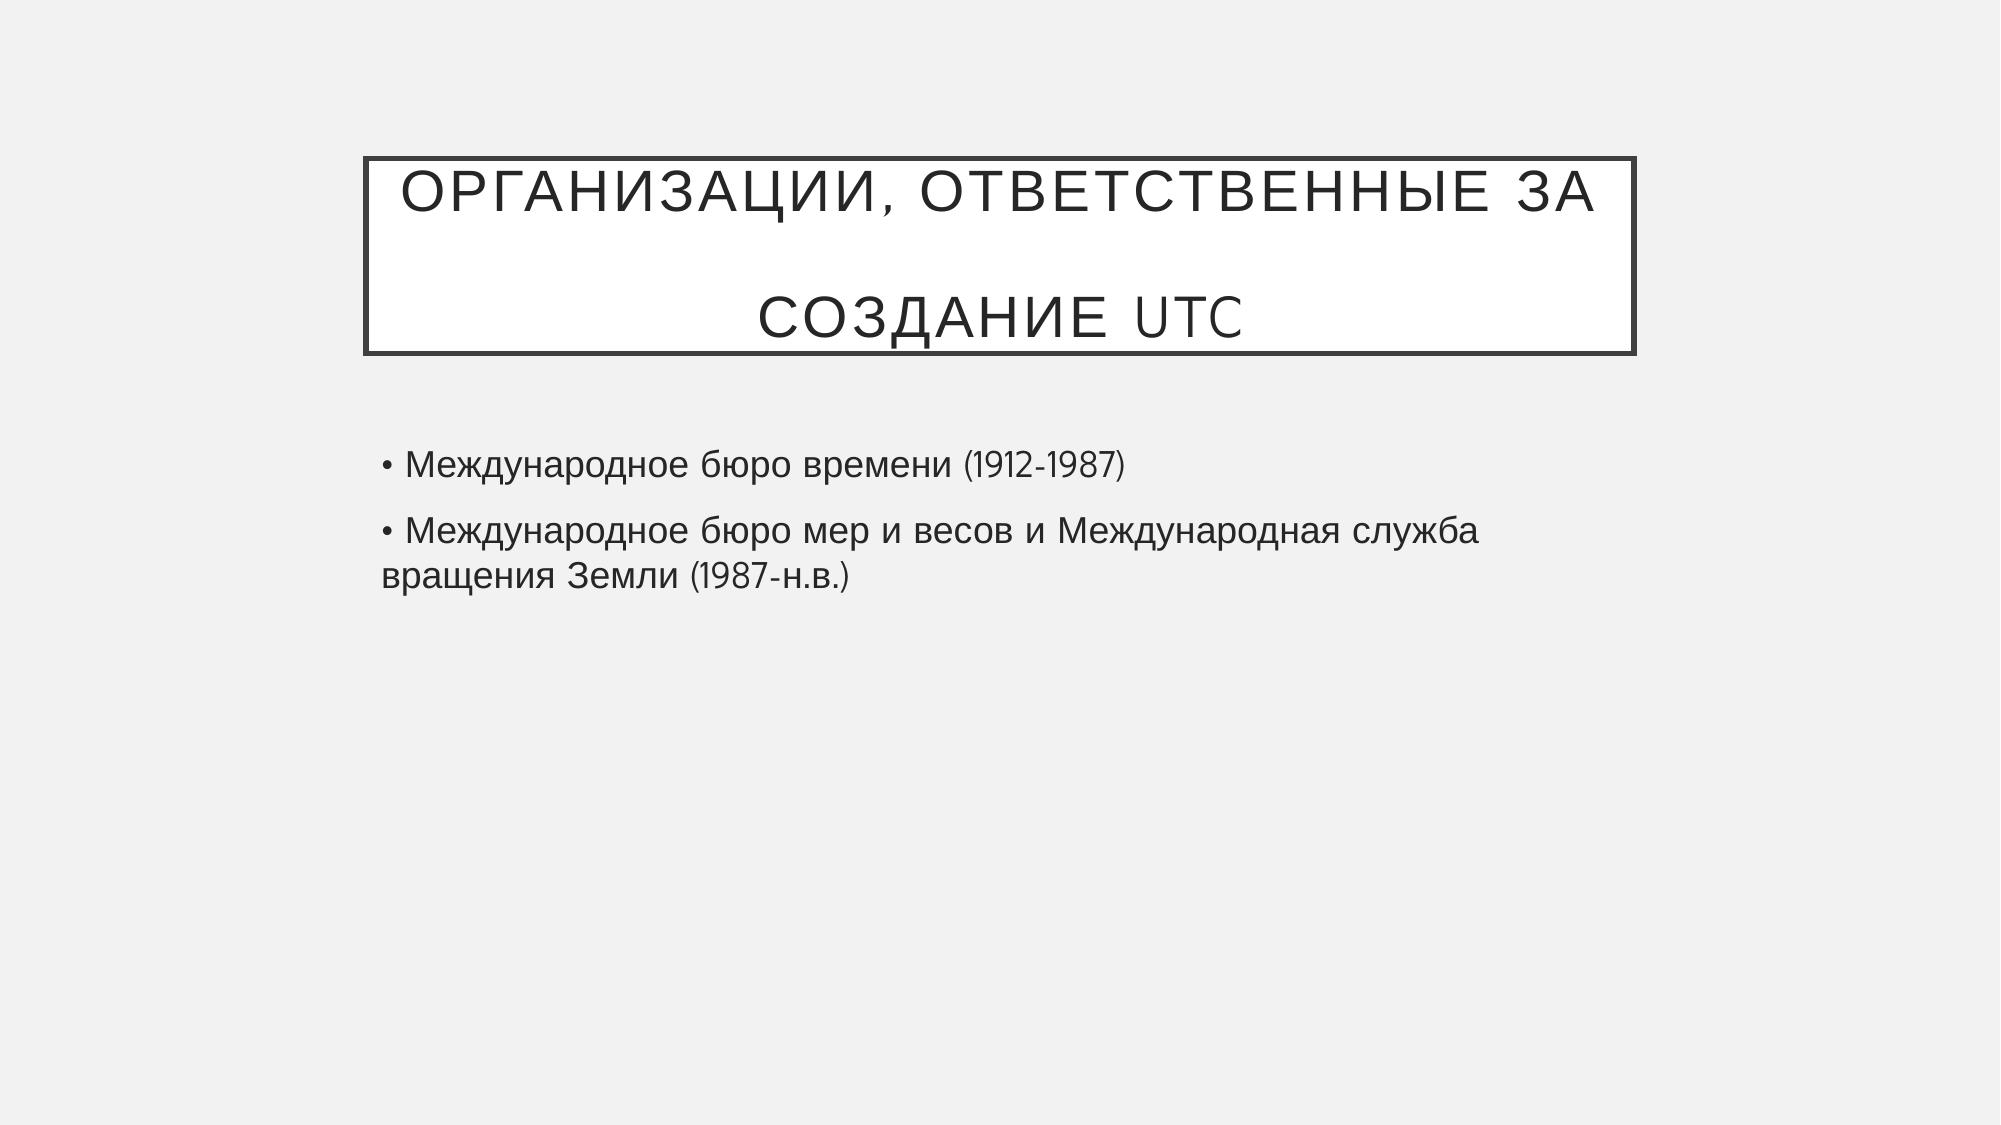

# Организации, ответственные за создание UTC
• Международное бюро времени (1912-1987)
• Международное бюро мер и весов и Международная служба вращения Земли (1987-н.в.)